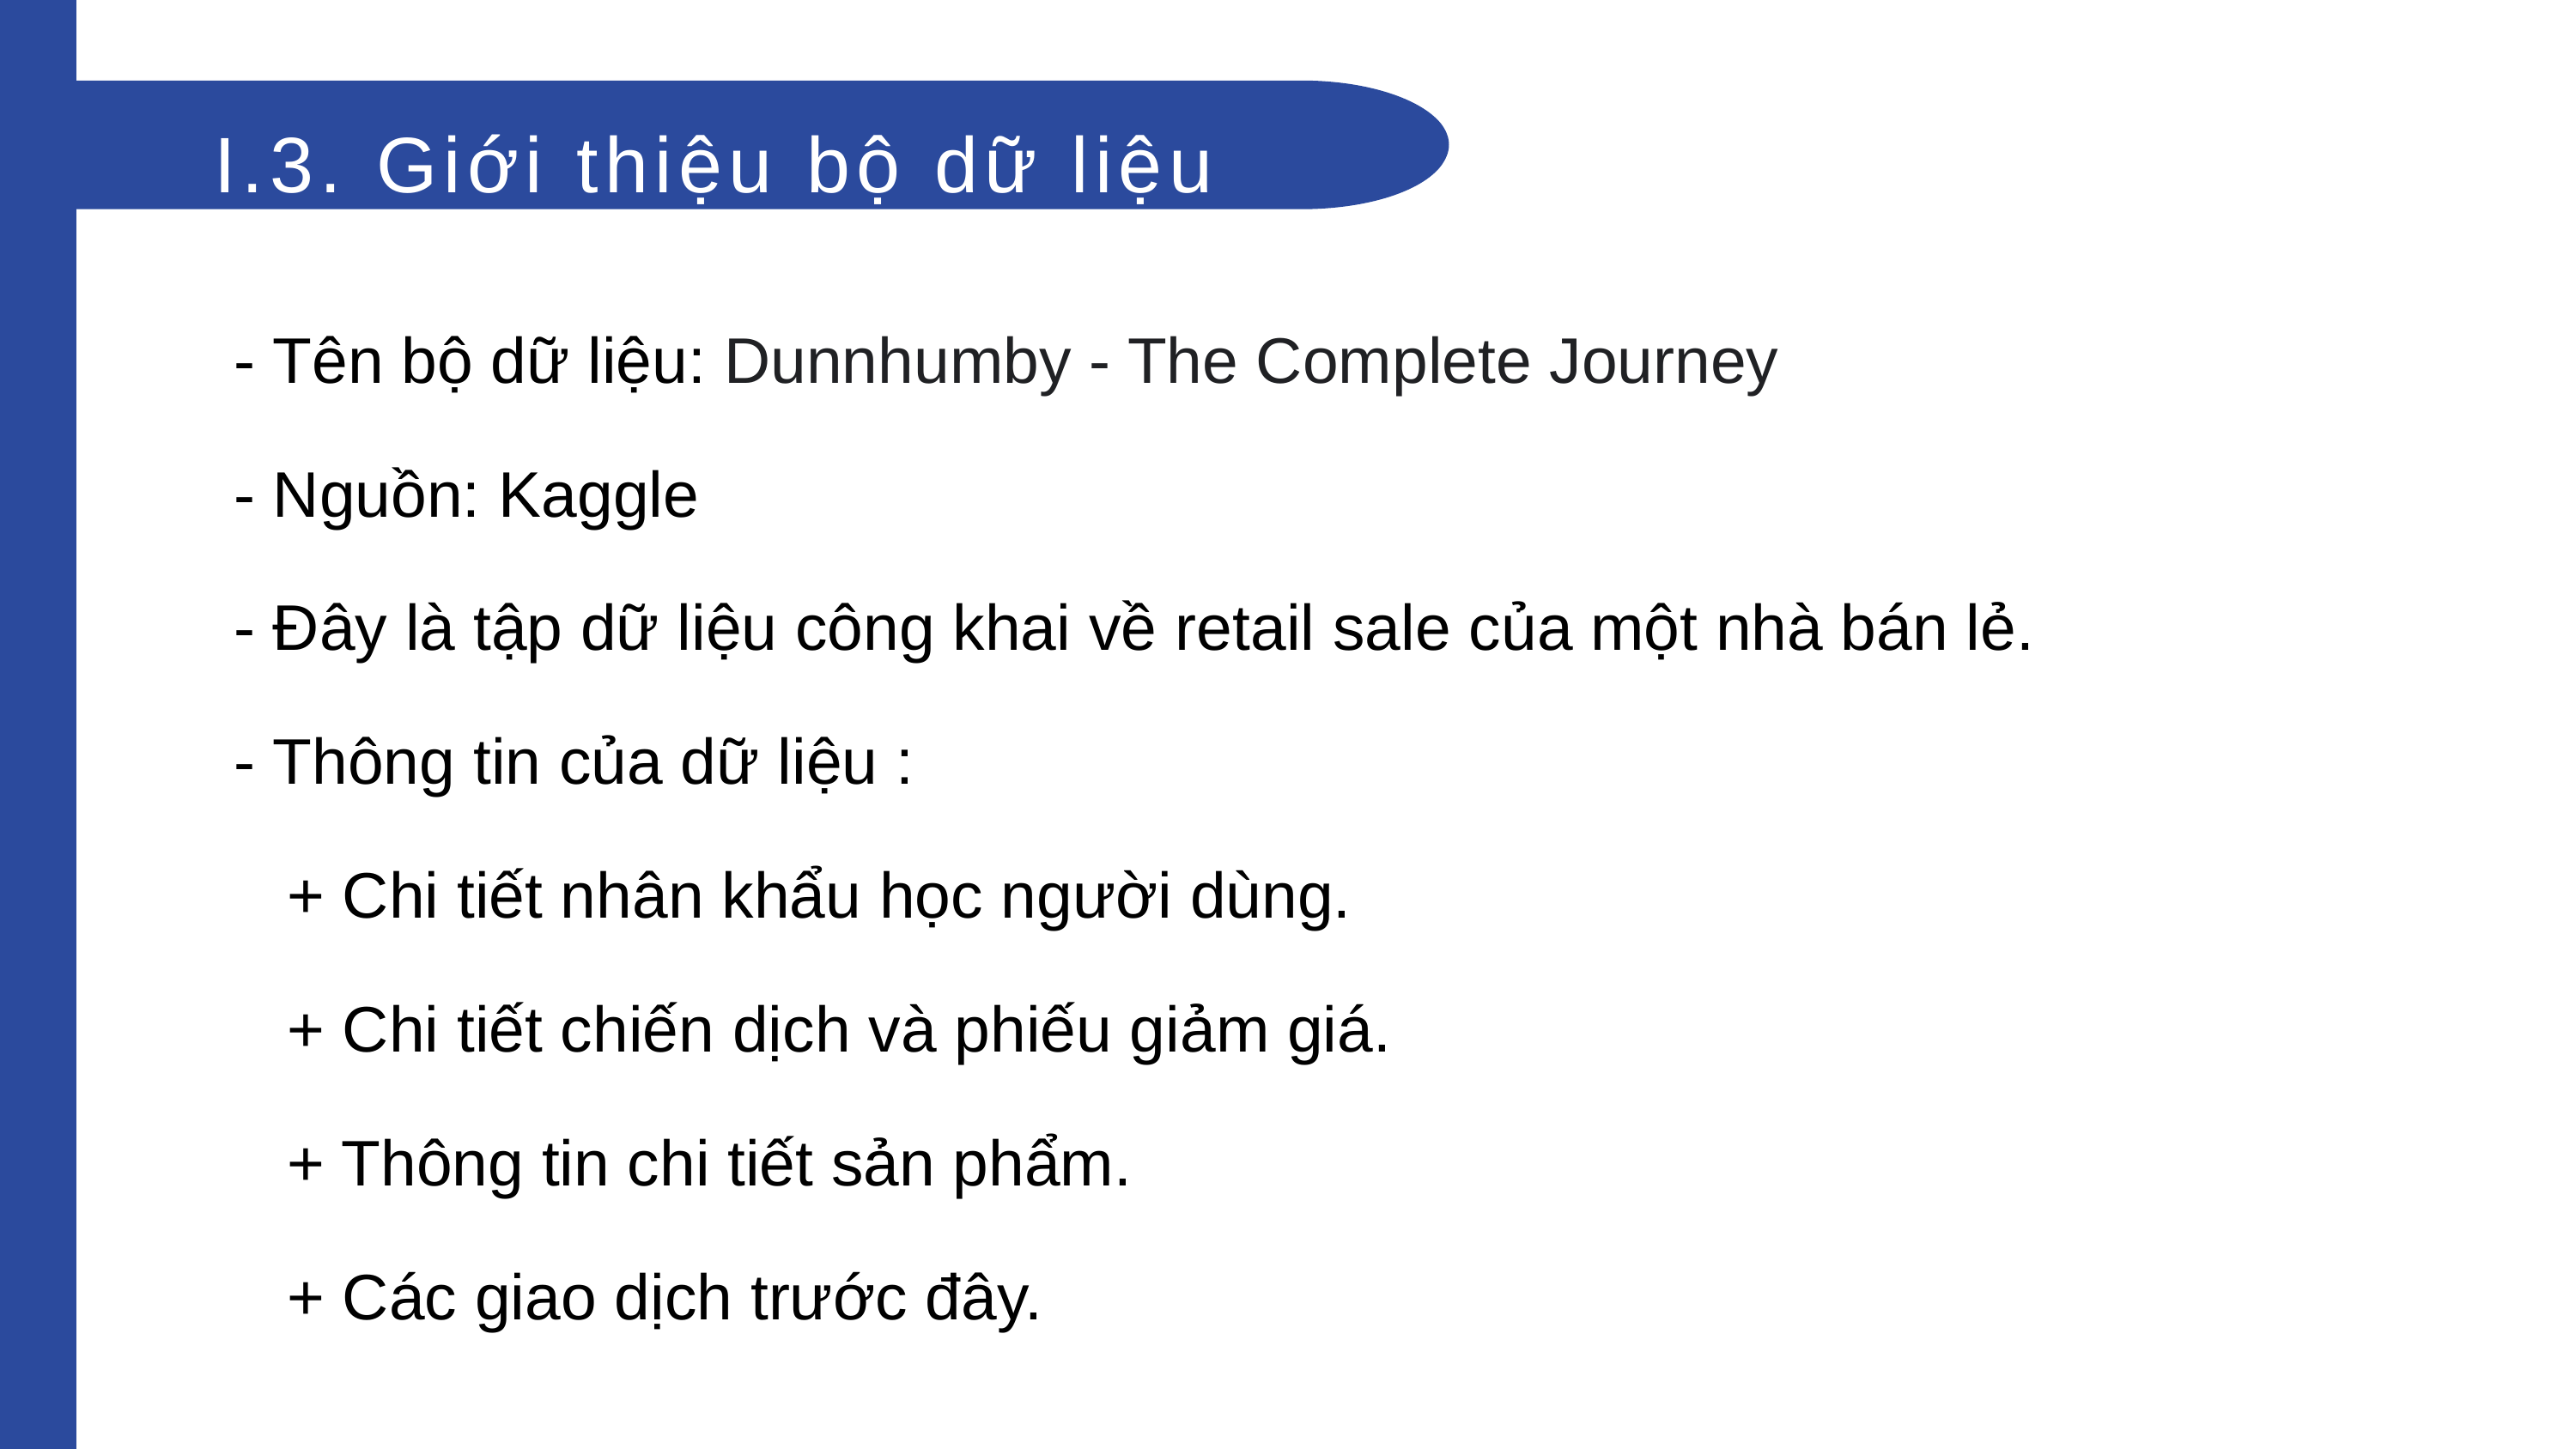

I.3. Giới thiệu bộ dữ liệu
- Tên bộ dữ liệu: Dunnhumby - The Complete Journey
- Nguồn: Kaggle
- Đây là tập dữ liệu công khai về retail sale của một nhà bán lẻ.
- Thông tin của dữ liệu :
   + Chi tiết nhân khẩu học người dùng.
   + Chi tiết chiến dịch và phiếu giảm giá.
   + Thông tin chi tiết sản phẩm.
   + Các giao dịch trước đây.